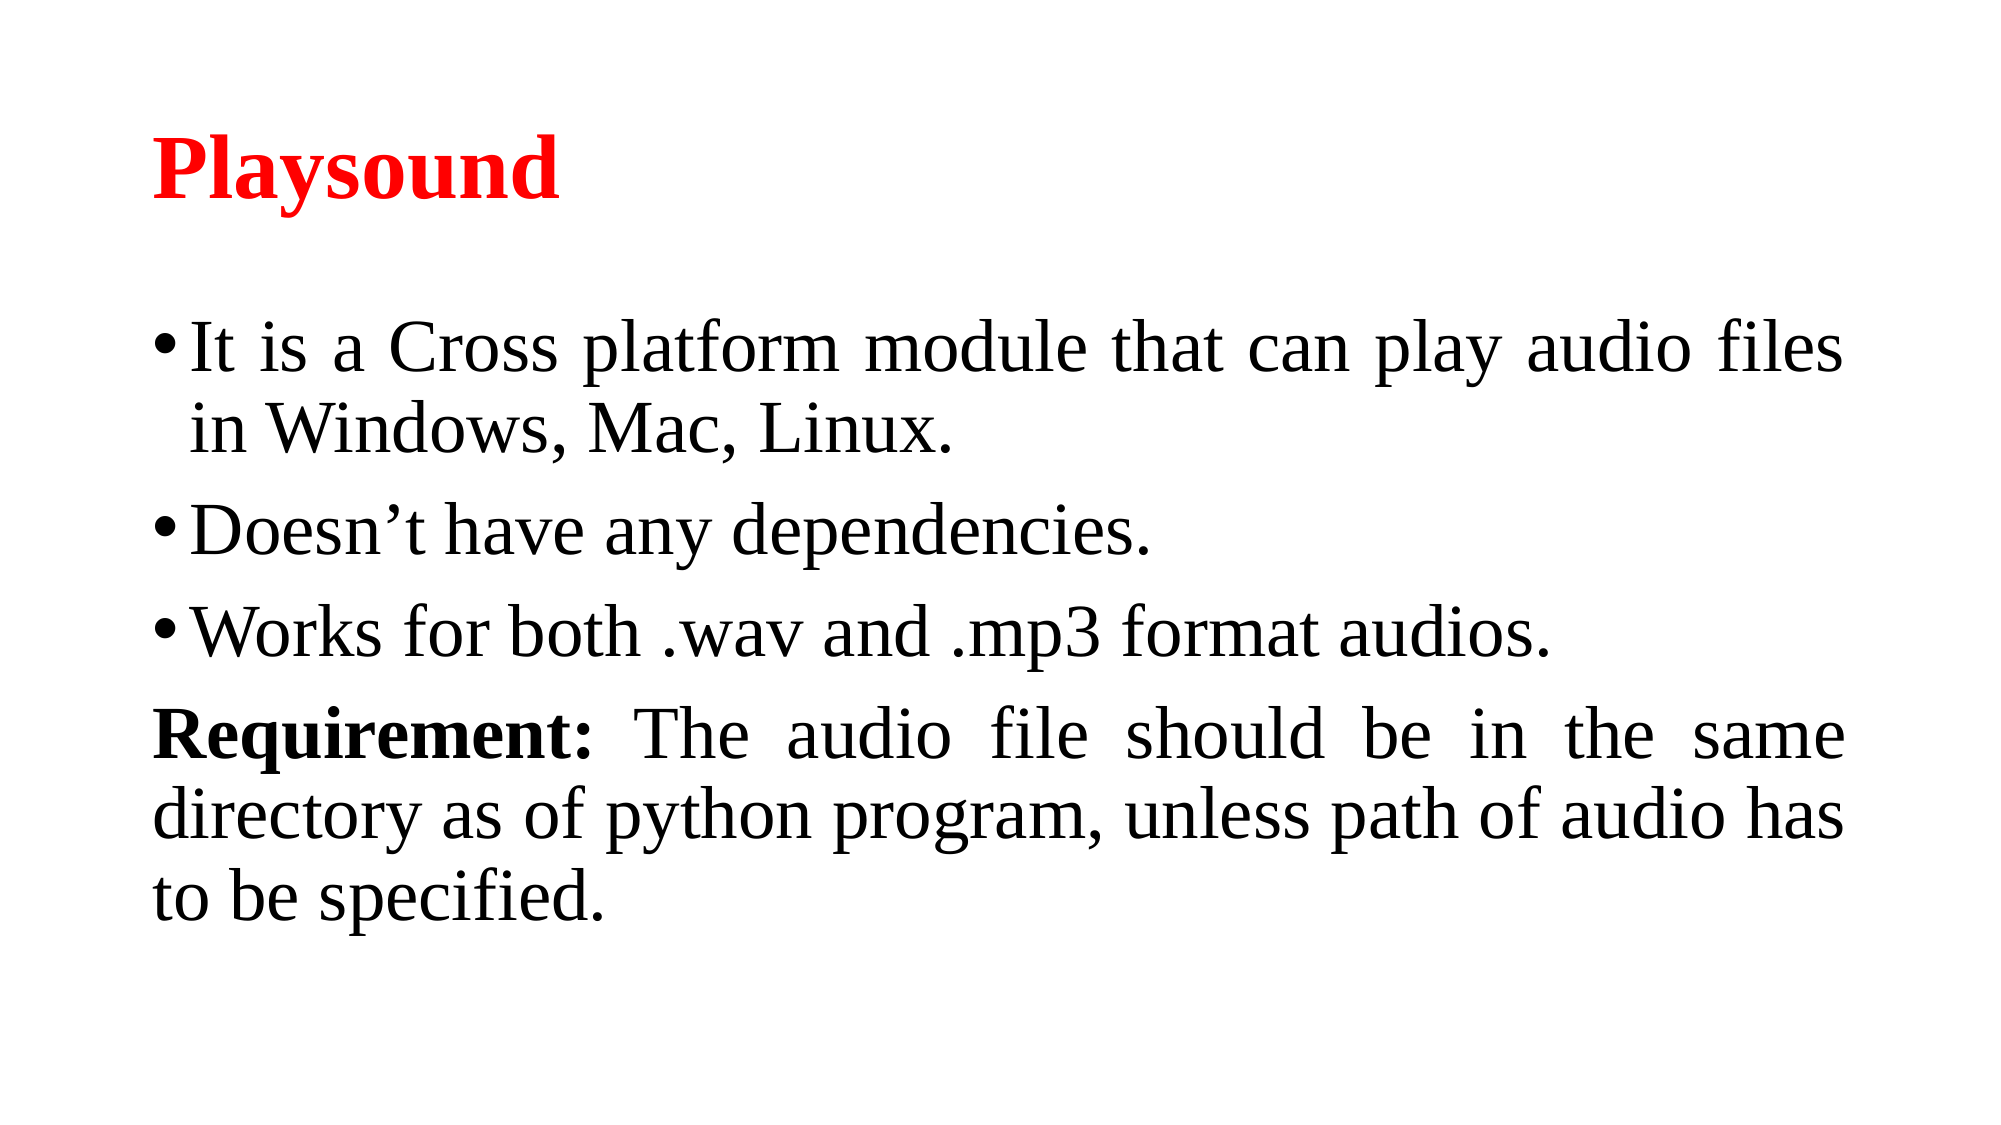

# Playsound
It is a Cross platform module that can play audio files in Windows, Mac, Linux.
Doesn’t have any dependencies.
Works for both .wav and .mp3 format audios.
Requirement: The audio file should be in the same directory as of python program, unless path of audio has to be specified.